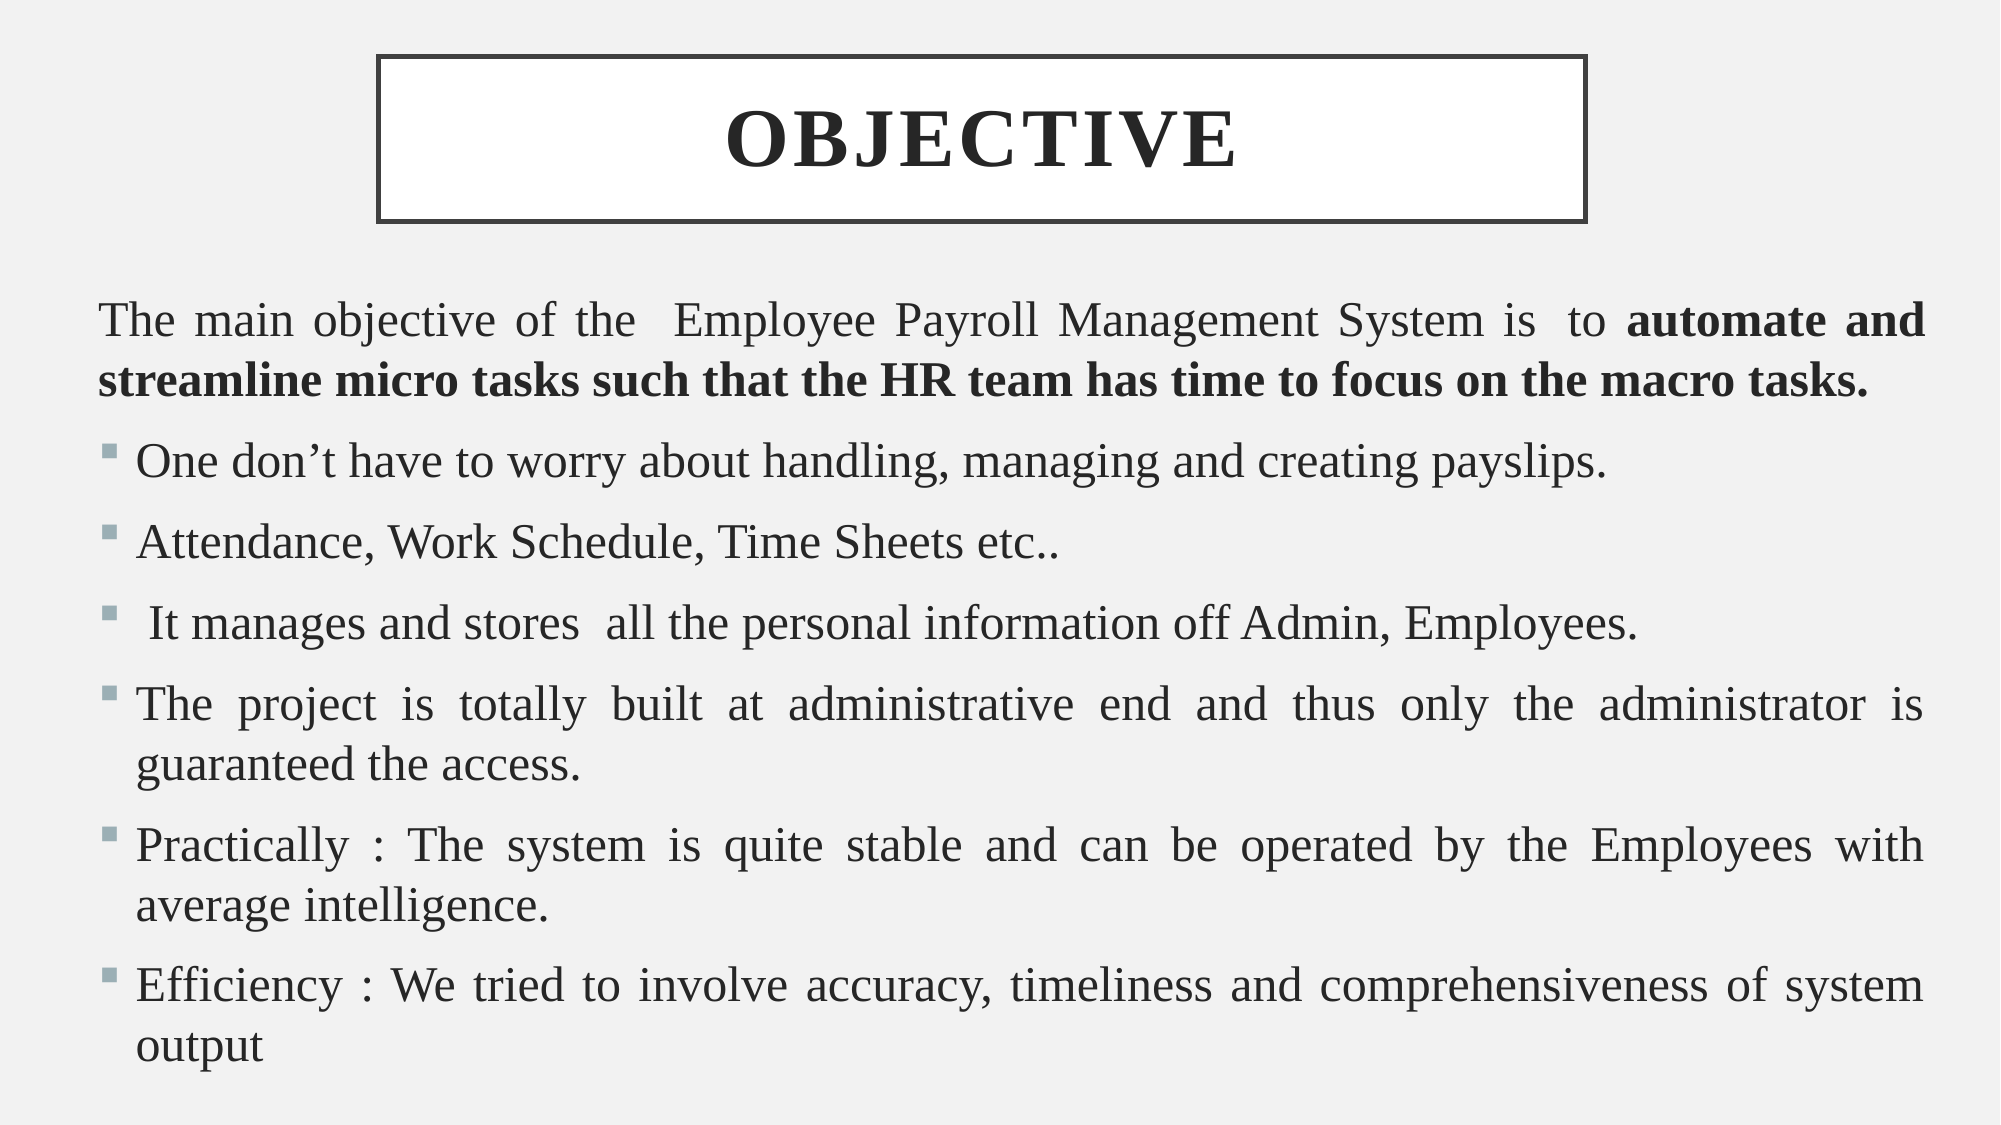

# Objective
The main objective of the  Employee Payroll Management System is  to automate and streamline micro tasks such that the HR team has time to focus on the macro tasks.
One don’t have to worry about handling, managing and creating payslips.
Attendance, Work Schedule, Time Sheets etc..
 It manages and stores  all the personal information off Admin, Employees.
The project is totally built at administrative end and thus only the administrator is guaranteed the access.
Practically : The system is quite stable and can be operated by the Employees with average intelligence.
Efficiency : We tried to involve accuracy, timeliness and comprehensiveness of system output